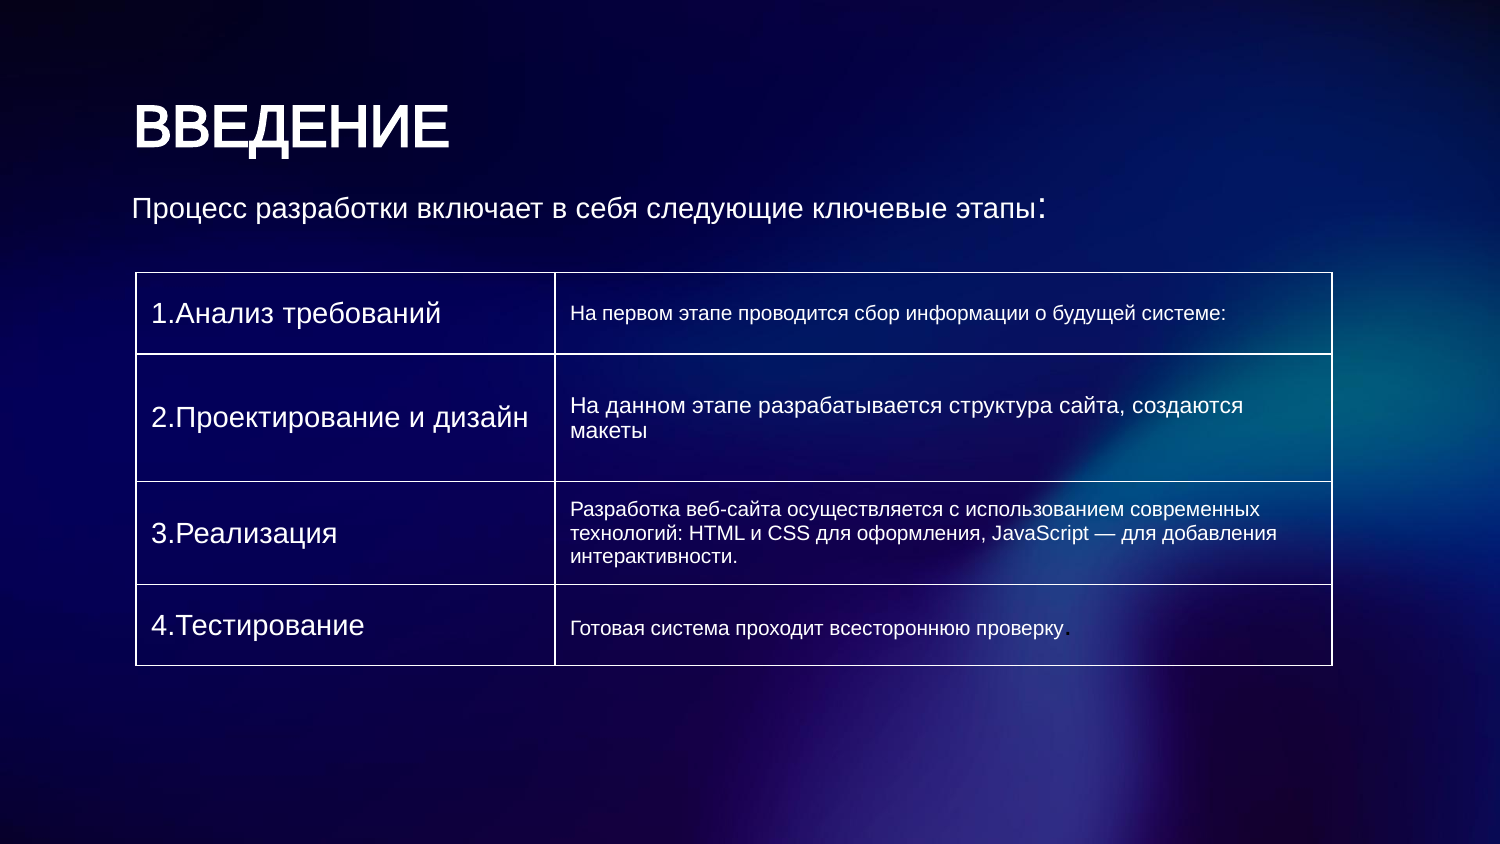

# ВВЕДЕНИЕ
Процесс разработки включает в себя следующие ключевые этапы:
| 1.Анализ требований | На первом этапе проводится сбор информации о будущей системе: |
| --- | --- |
| 2.Проектирование и дизайн | На данном этапе разрабатывается структура сайта, создаются макеты |
| 3.Реализация | Разработка веб-сайта осуществляется с использованием современных технологий: HTML и CSS для оформления, JavaScript — для добавления интерактивности. |
| 4.Тестирование | Готовая система проходит всестороннюю проверку. |